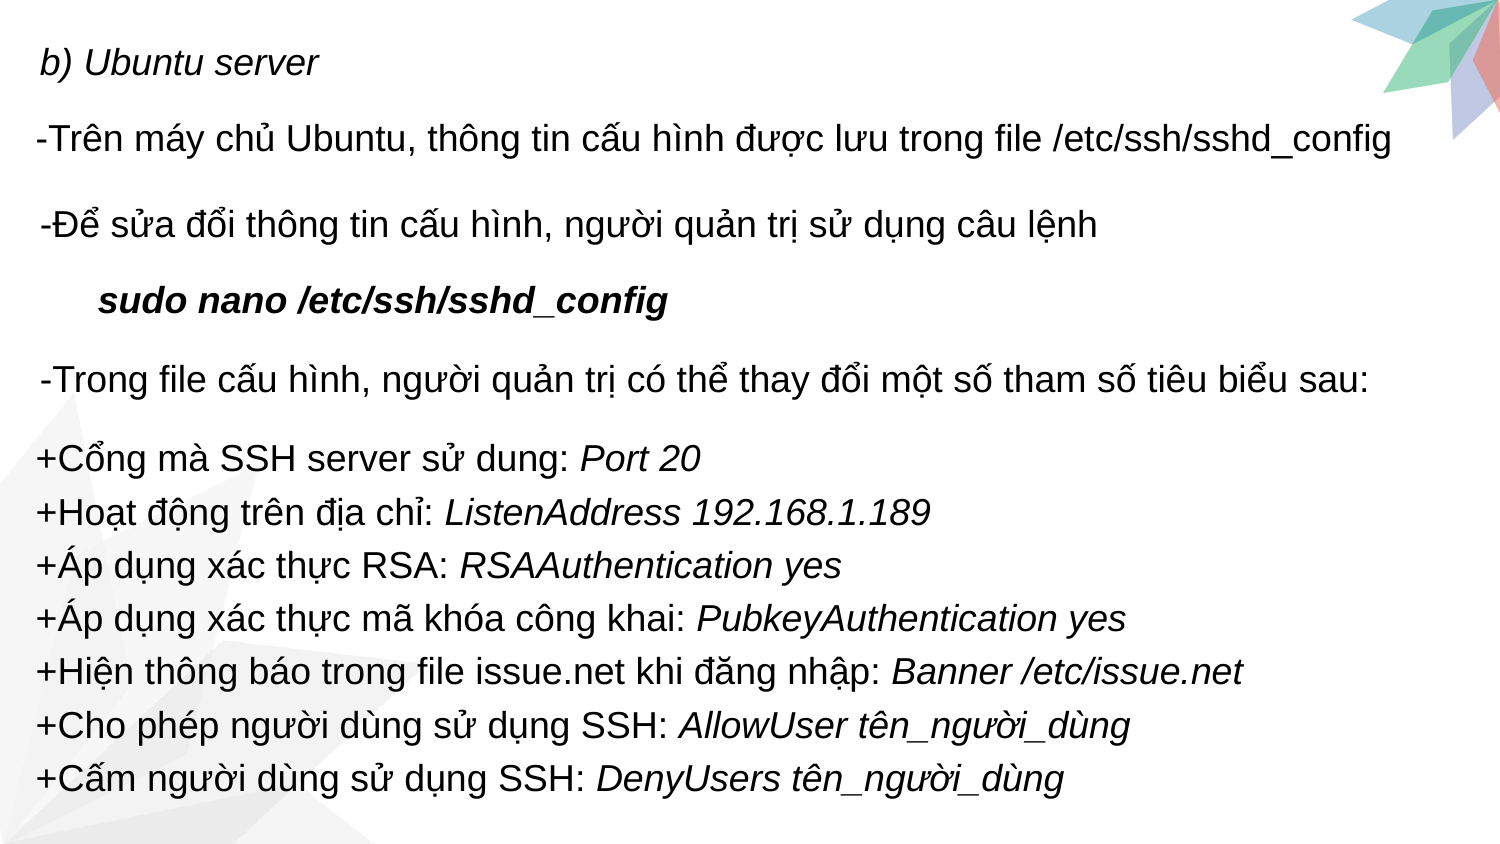

b) Ubuntu server
-Trên máy chủ Ubuntu, thông tin cấu hình được lưu trong file /etc/ssh/sshd_config
-Để sửa đổi thông tin cấu hình, người quản trị sử dụng câu lệnh
sudo nano /etc/ssh/sshd_config
-Trong file cấu hình, người quản trị có thể thay đổi một số tham số tiêu biểu sau:
+Cổng mà SSH server sử dung: Port 20
+Hoạt động trên địa chỉ: ListenAddress 192.168.1.189
+Áp dụng xác thực RSA: RSAAuthentication yes
+Áp dụng xác thực mã khóa công khai: PubkeyAuthentication yes
+Hiện thông báo trong file issue.net khi đăng nhập: Banner /etc/issue.net
+Cho phép người dùng sử dụng SSH: AllowUser tên_người_dùng
+Cấm người dùng sử dụng SSH: DenyUsers tên_người_dùng